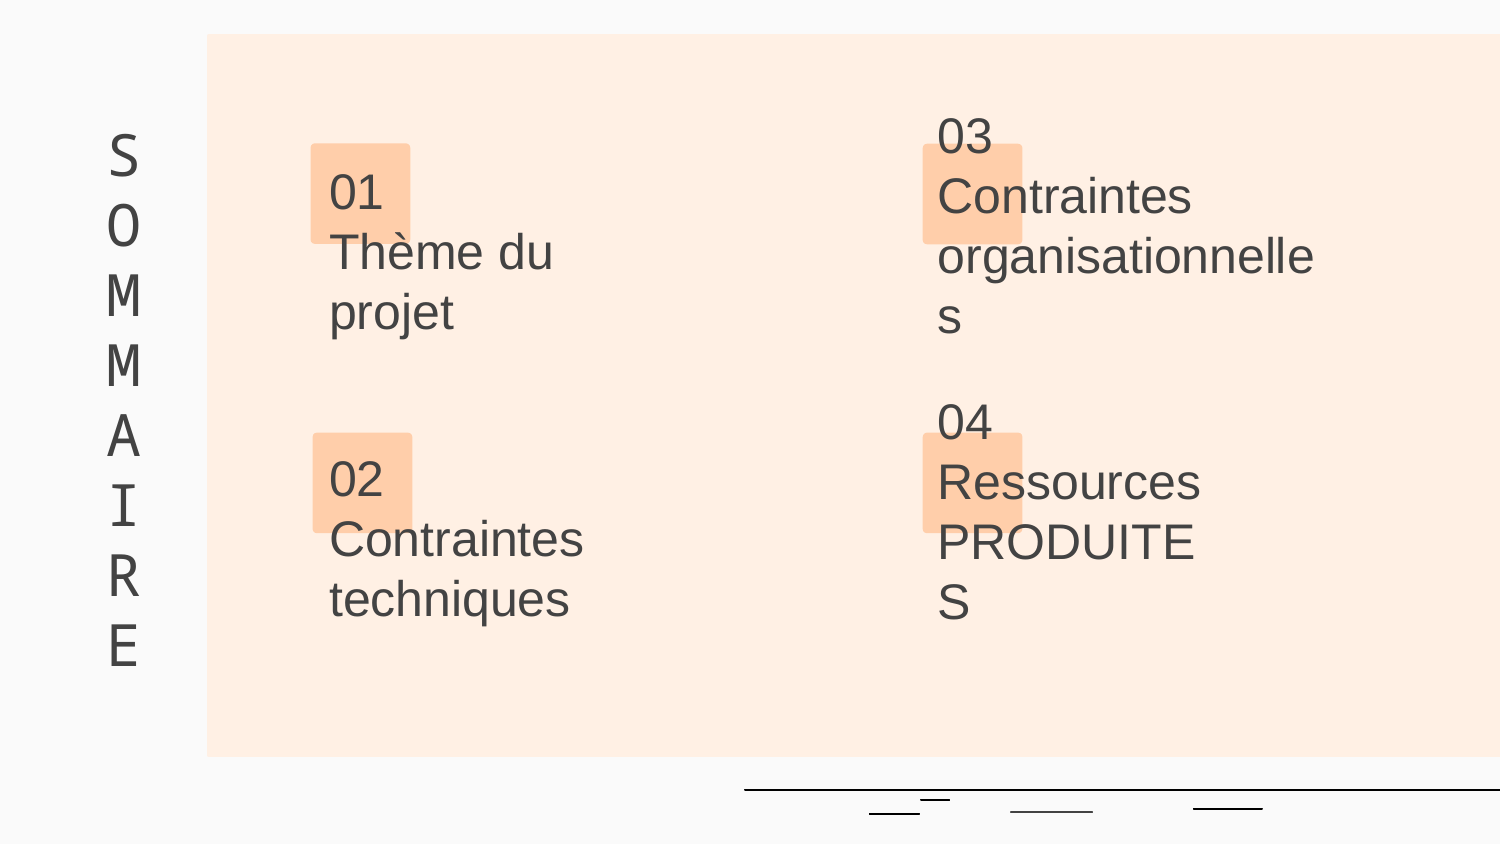

# 01 Thème du projet
03
Contraintes organisationnelles

02 Contraintes
techniques
04
Ressources
PRODUITES
S
O
M
M
A
I
R
E